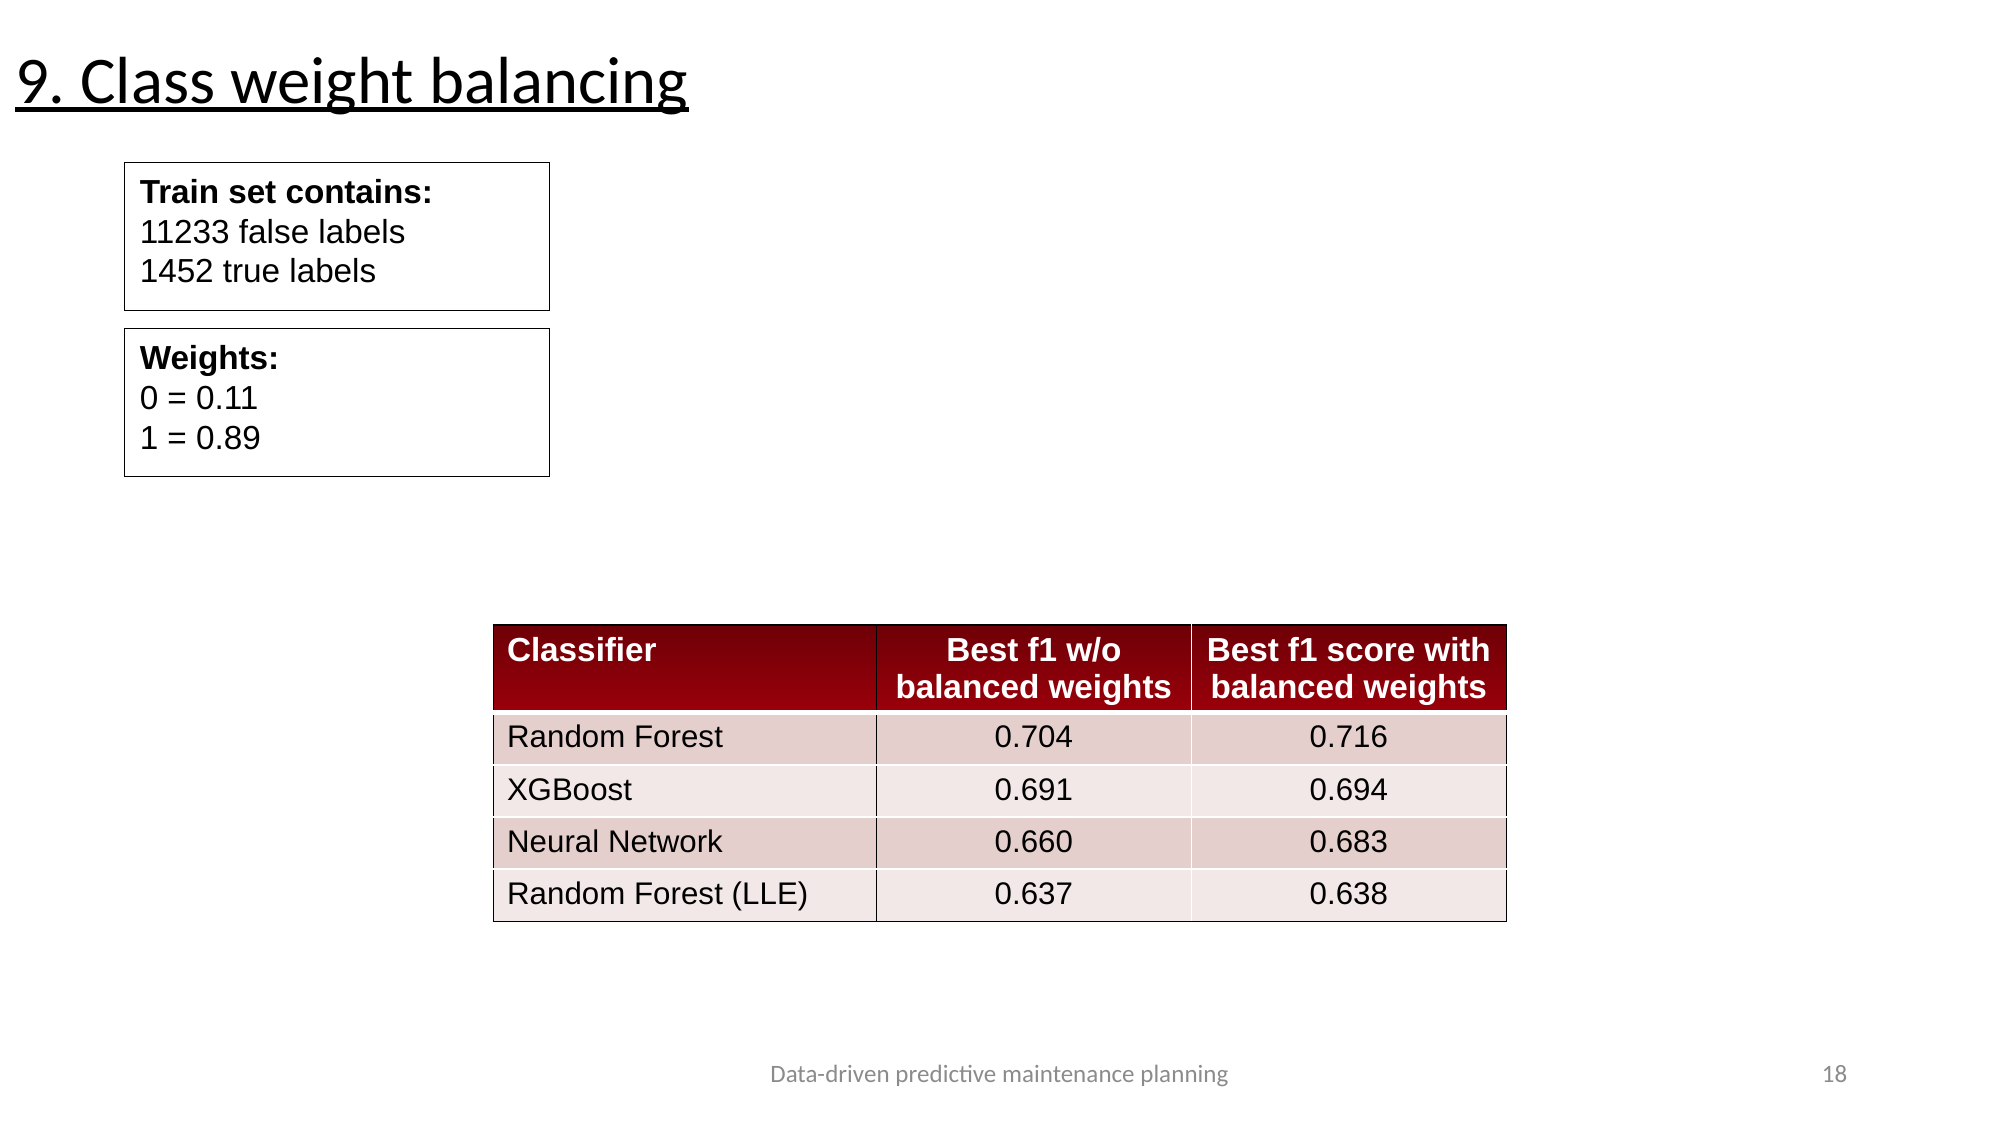

9. Class weight balancing
Train set contains:
11233 false labels
1452 true labels

Weights:
0 = 0.11
1 = 0.89

| Classifier | Best f1 w/o balanced weights | Best f1 score with balanced weights |
| --- | --- | --- |
| Random Forest | 0.704 | 0.716 |
| XGBoost | 0.691 | 0.694 |
| Neural Network | 0.660 | 0.683 |
| Random Forest (LLE) | 0.637 | 0.638 |
Data-driven predictive maintenance planning
18